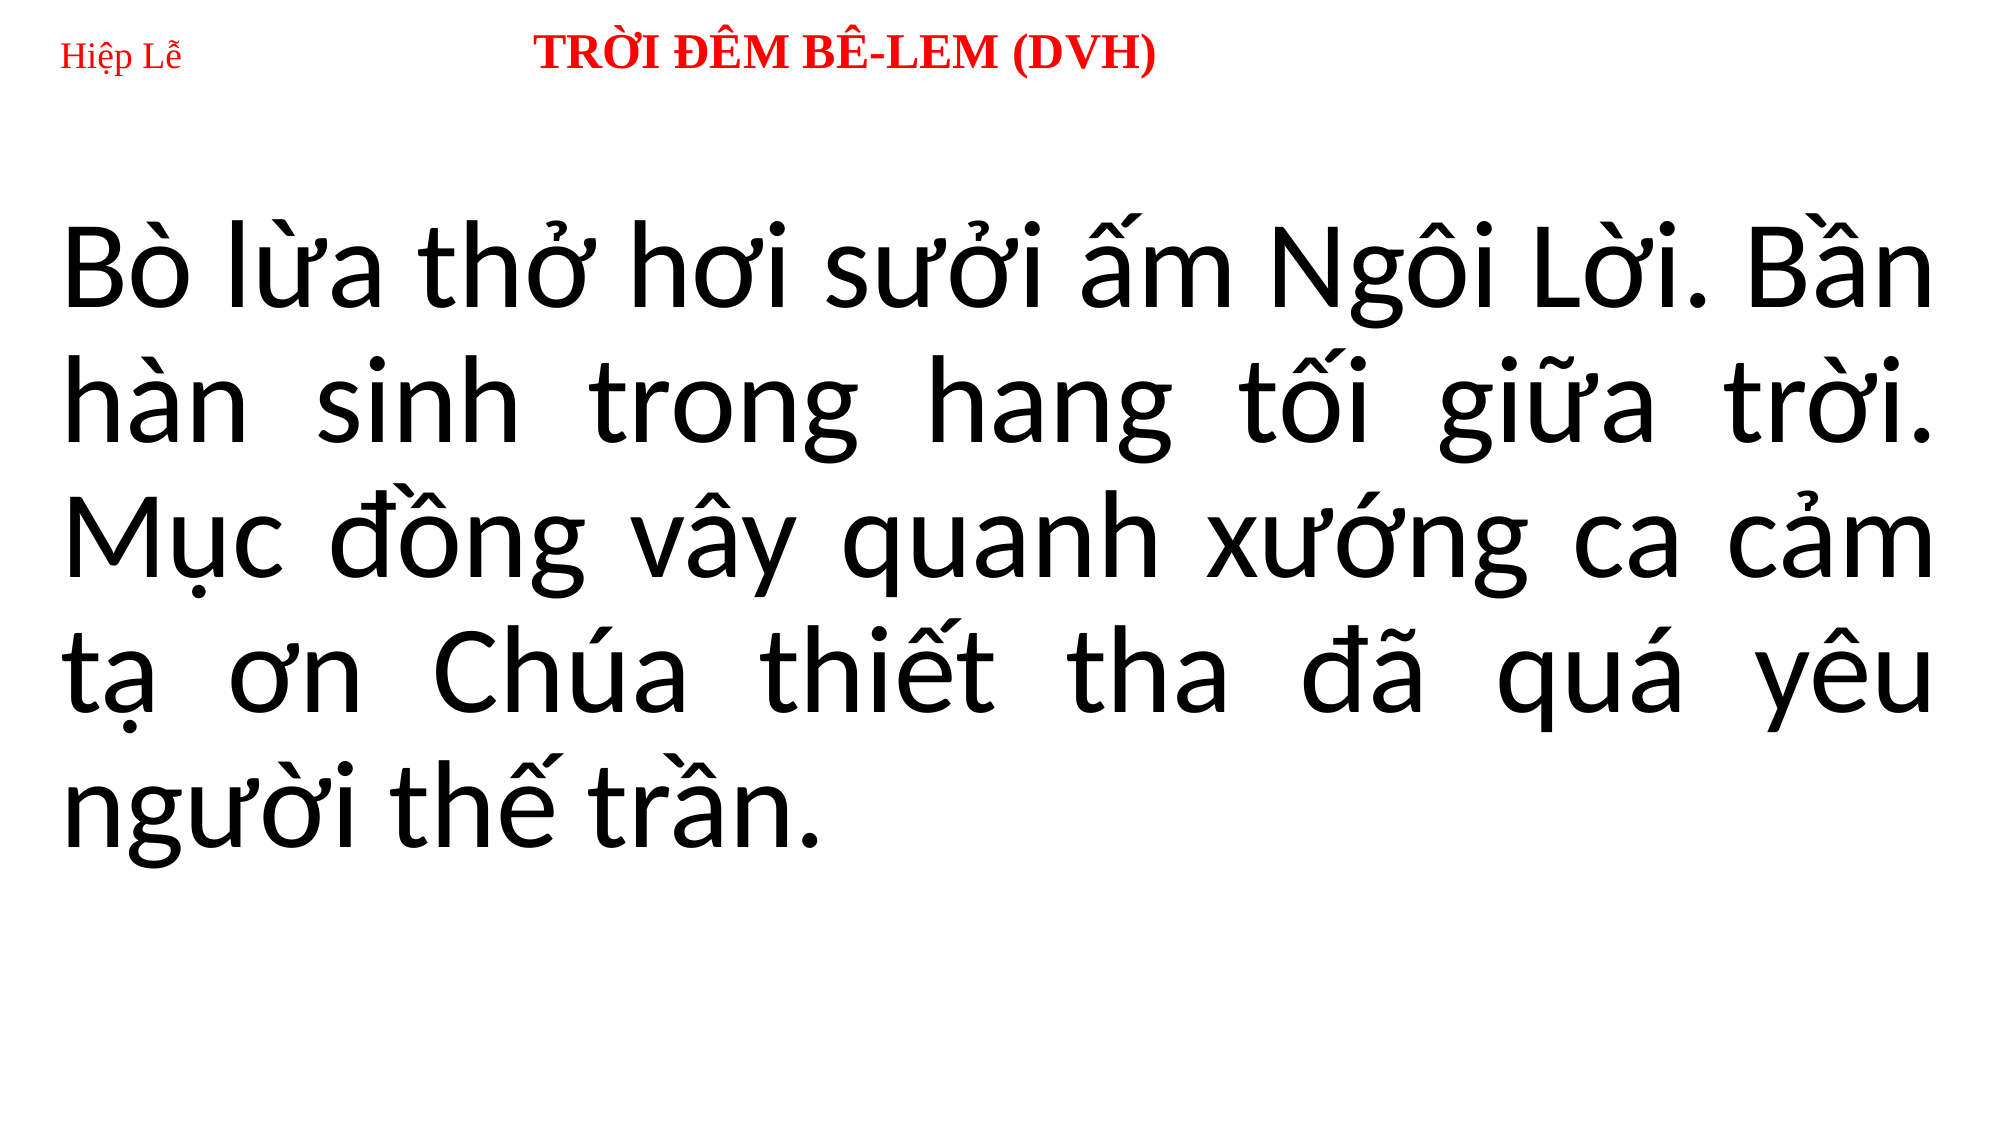

# Hiệp Lễ                                     TRỜI ĐÊM BÊ-LEM (DVH)
Bò lừa thở hơi sưởi ấm Ngôi Lời. Bần hàn sinh trong hang tối giữa trời. Mục đồng vây quanh xướng ca cảm tạ ơn Chúa thiết tha đã quá yêu người thế trần.